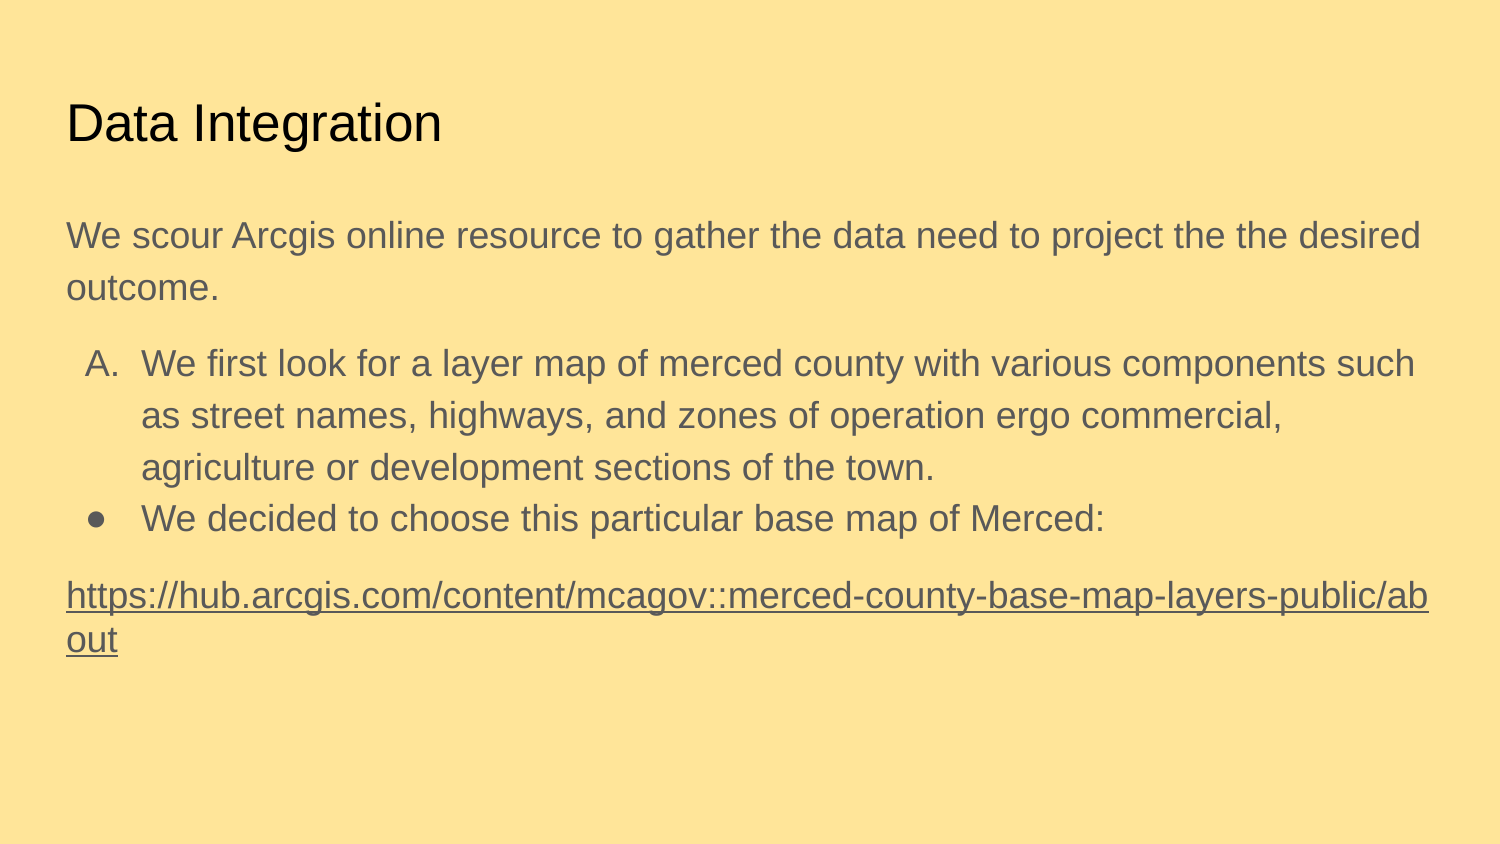

# Data Integration
We scour Arcgis online resource to gather the data need to project the the desired outcome.
We first look for a layer map of merced county with various components such as street names, highways, and zones of operation ergo commercial, agriculture or development sections of the town.
We decided to choose this particular base map of Merced:
https://hub.arcgis.com/content/mcagov::merced-county-base-map-layers-public/about